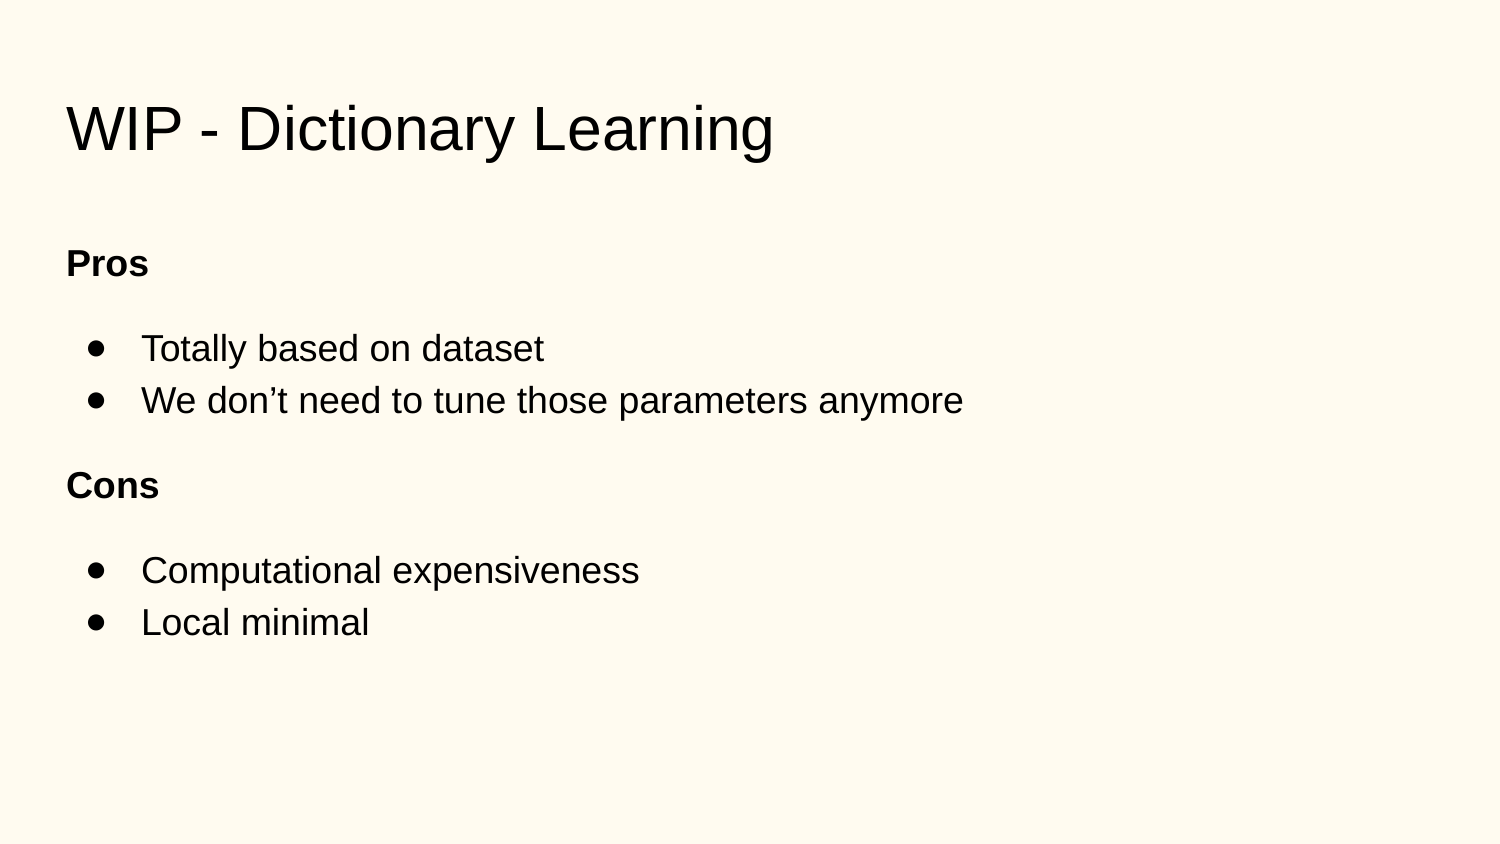

# WIP - Dictionary Learning

Pros
Totally based on dataset
We don’t need to tune those parameters anymore
Cons
Computational expensiveness
Local minimal